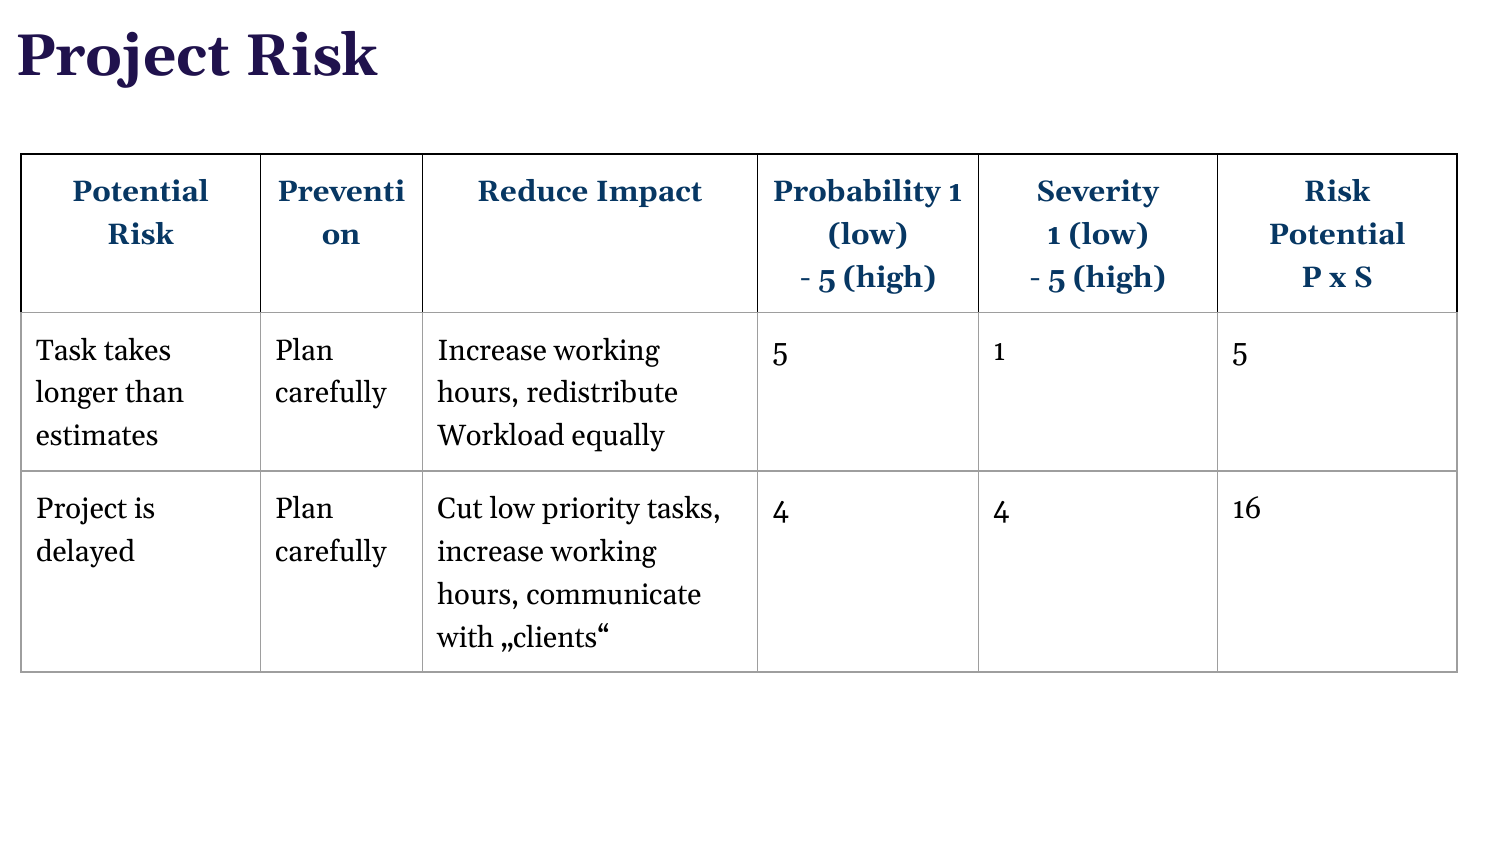

# Project Risk
| Potential Risk | Prevention | Reduce Impact | Probability 1 (low) - 5 (high) | Severity 1 (low) - 5 (high) | Risk Potential P x S |
| --- | --- | --- | --- | --- | --- |
| Task takes longer than estimates | Plan carefully | Increase working hours, redistribute Workload equally | 5 | 1 | 5 |
| Project is delayed | Plan carefully | Cut low priority tasks, increase working hours, communicate with „clients“ | 4 | 4 | 16 |